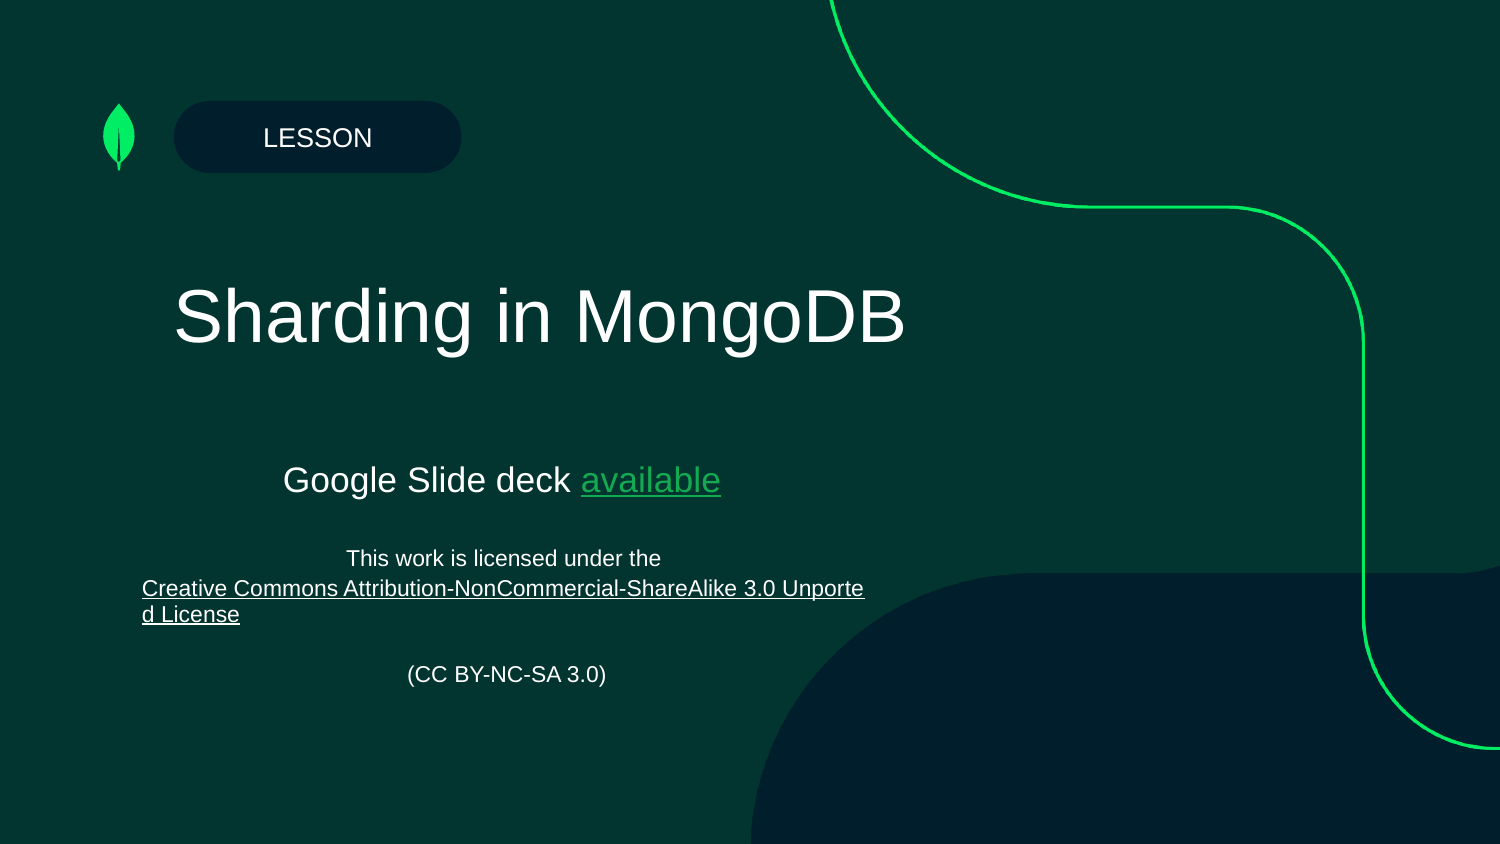

LESSON
# Sharding in MongoDB
Google Slide deck available

This work is licensed under the Creative Commons Attribution-NonCommercial-ShareAlike 3.0 Unported License
(CC BY-NC-SA 3.0)